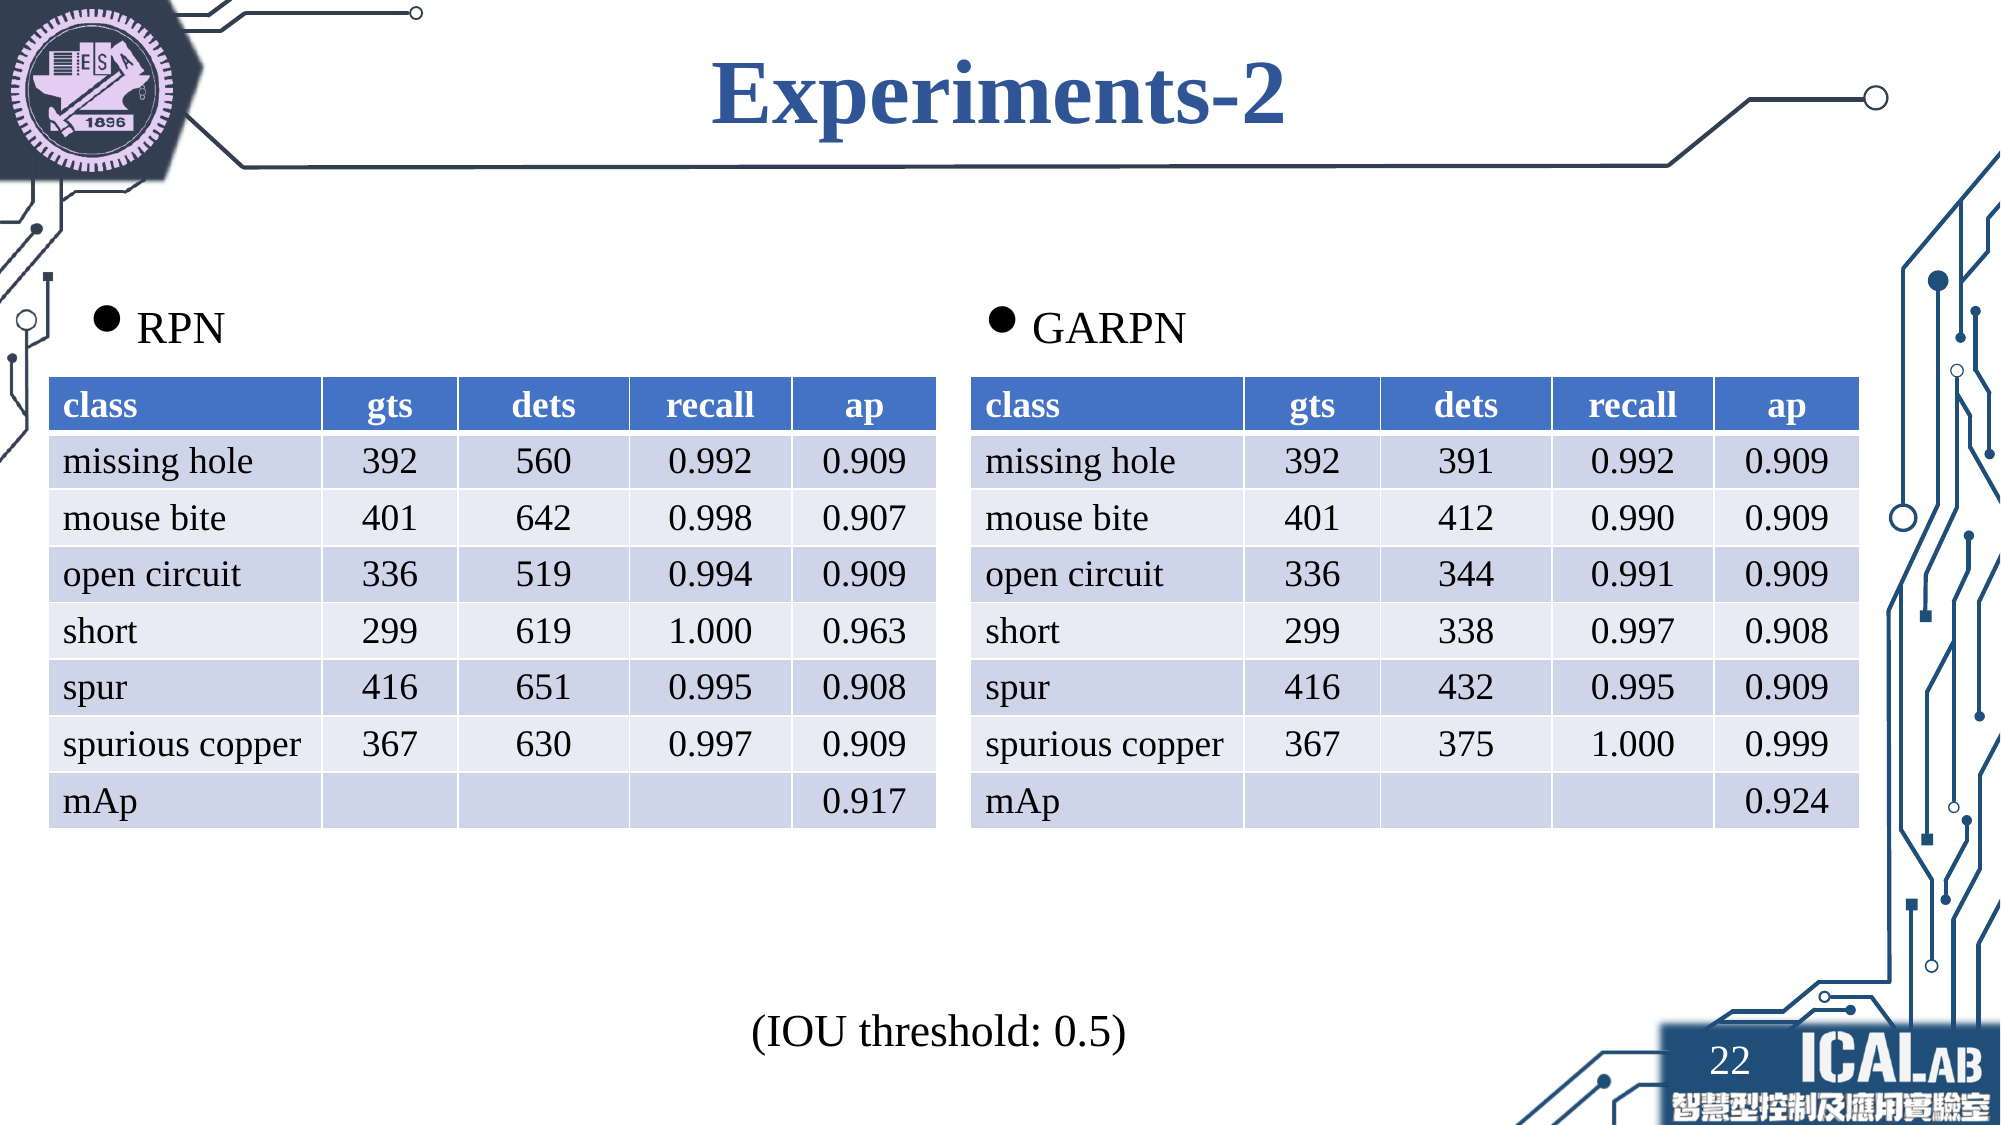

# Experiments-2
RPN
GARPN
| class | gts | dets | recall | ap |
| --- | --- | --- | --- | --- |
| missing hole | 392 | 560 | 0.992 | 0.909 |
| mouse bite | 401 | 642 | 0.998 | 0.907 |
| open circuit | 336 | 519 | 0.994 | 0.909 |
| short | 299 | 619 | 1.000 | 0.963 |
| spur | 416 | 651 | 0.995 | 0.908 |
| spurious copper | 367 | 630 | 0.997 | 0.909 |
| mAp |  |  |  | 0.917 |
| class | gts | dets | recall | ap |
| --- | --- | --- | --- | --- |
| missing hole | 392 | 391 | 0.992 | 0.909 |
| mouse bite | 401 | 412 | 0.990 | 0.909 |
| open circuit | 336 | 344 | 0.991 | 0.909 |
| short | 299 | 338 | 0.997 | 0.908 |
| spur | 416 | 432 | 0.995 | 0.909 |
| spurious copper | 367 | 375 | 1.000 | 0.999 |
| mAp |  |  |  | 0.924 |
(IOU threshold: 0.5)
22